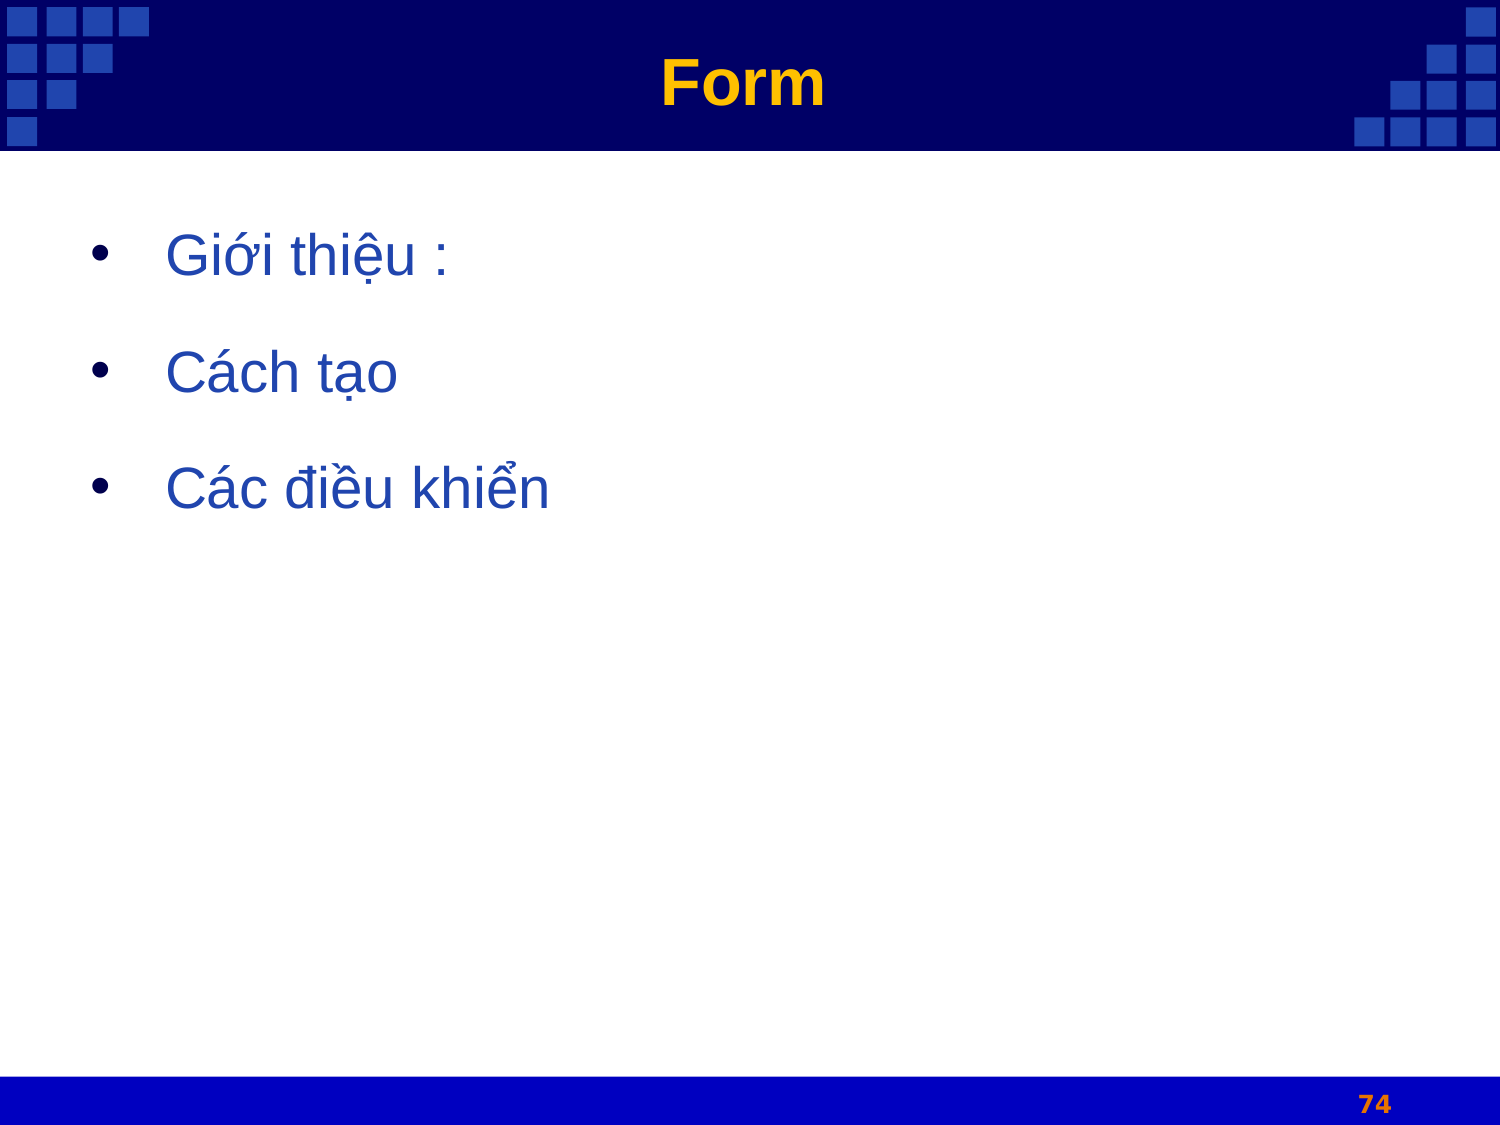

# Form
Giới thiệu :
Cách tạo
Các điều khiển
74